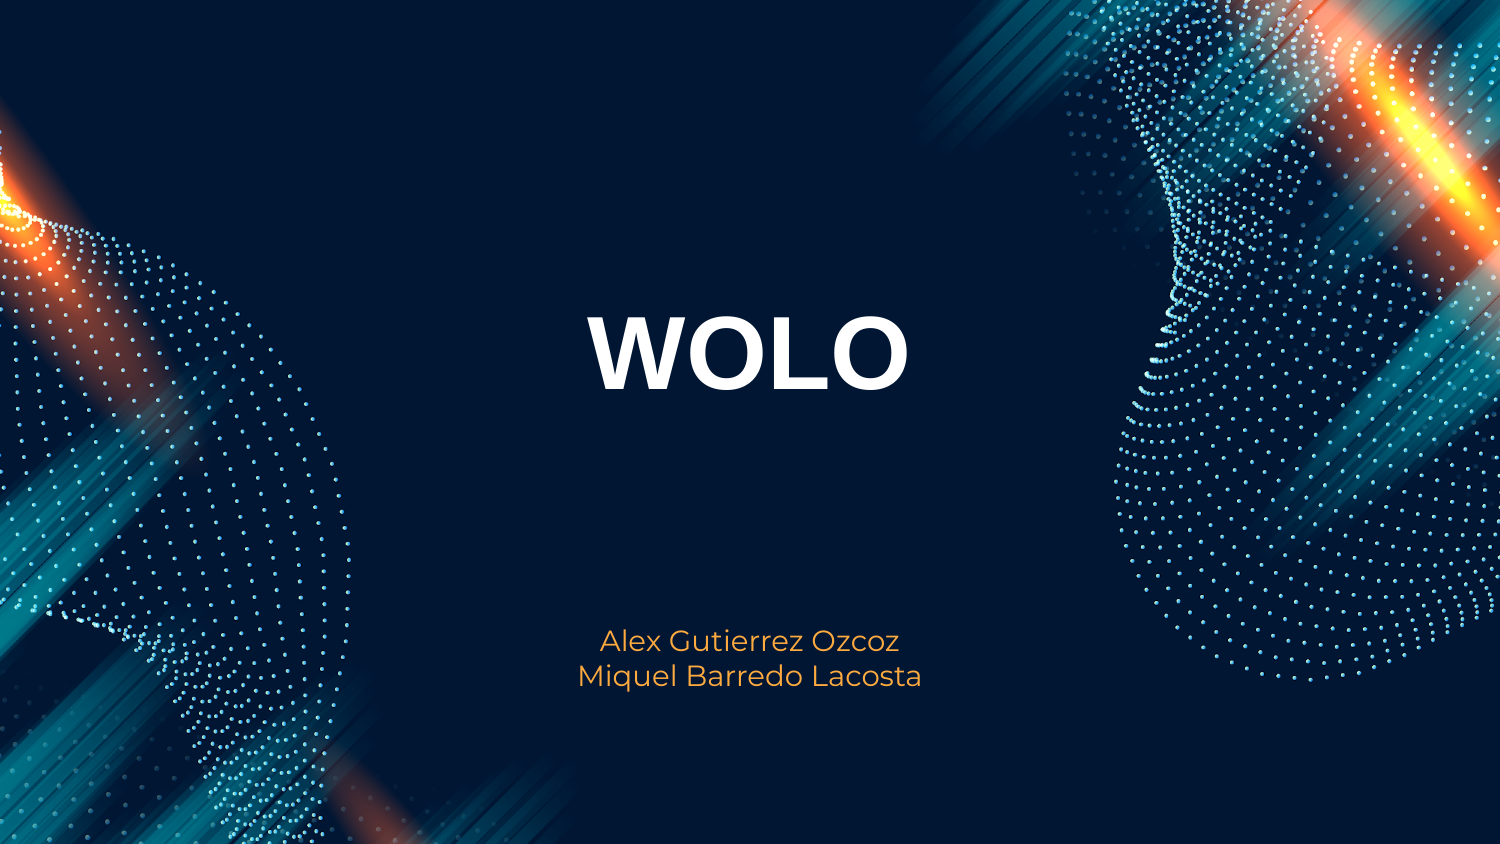

# WOLO
Alex Gutierrez Ozcoz
Miquel Barredo Lacosta